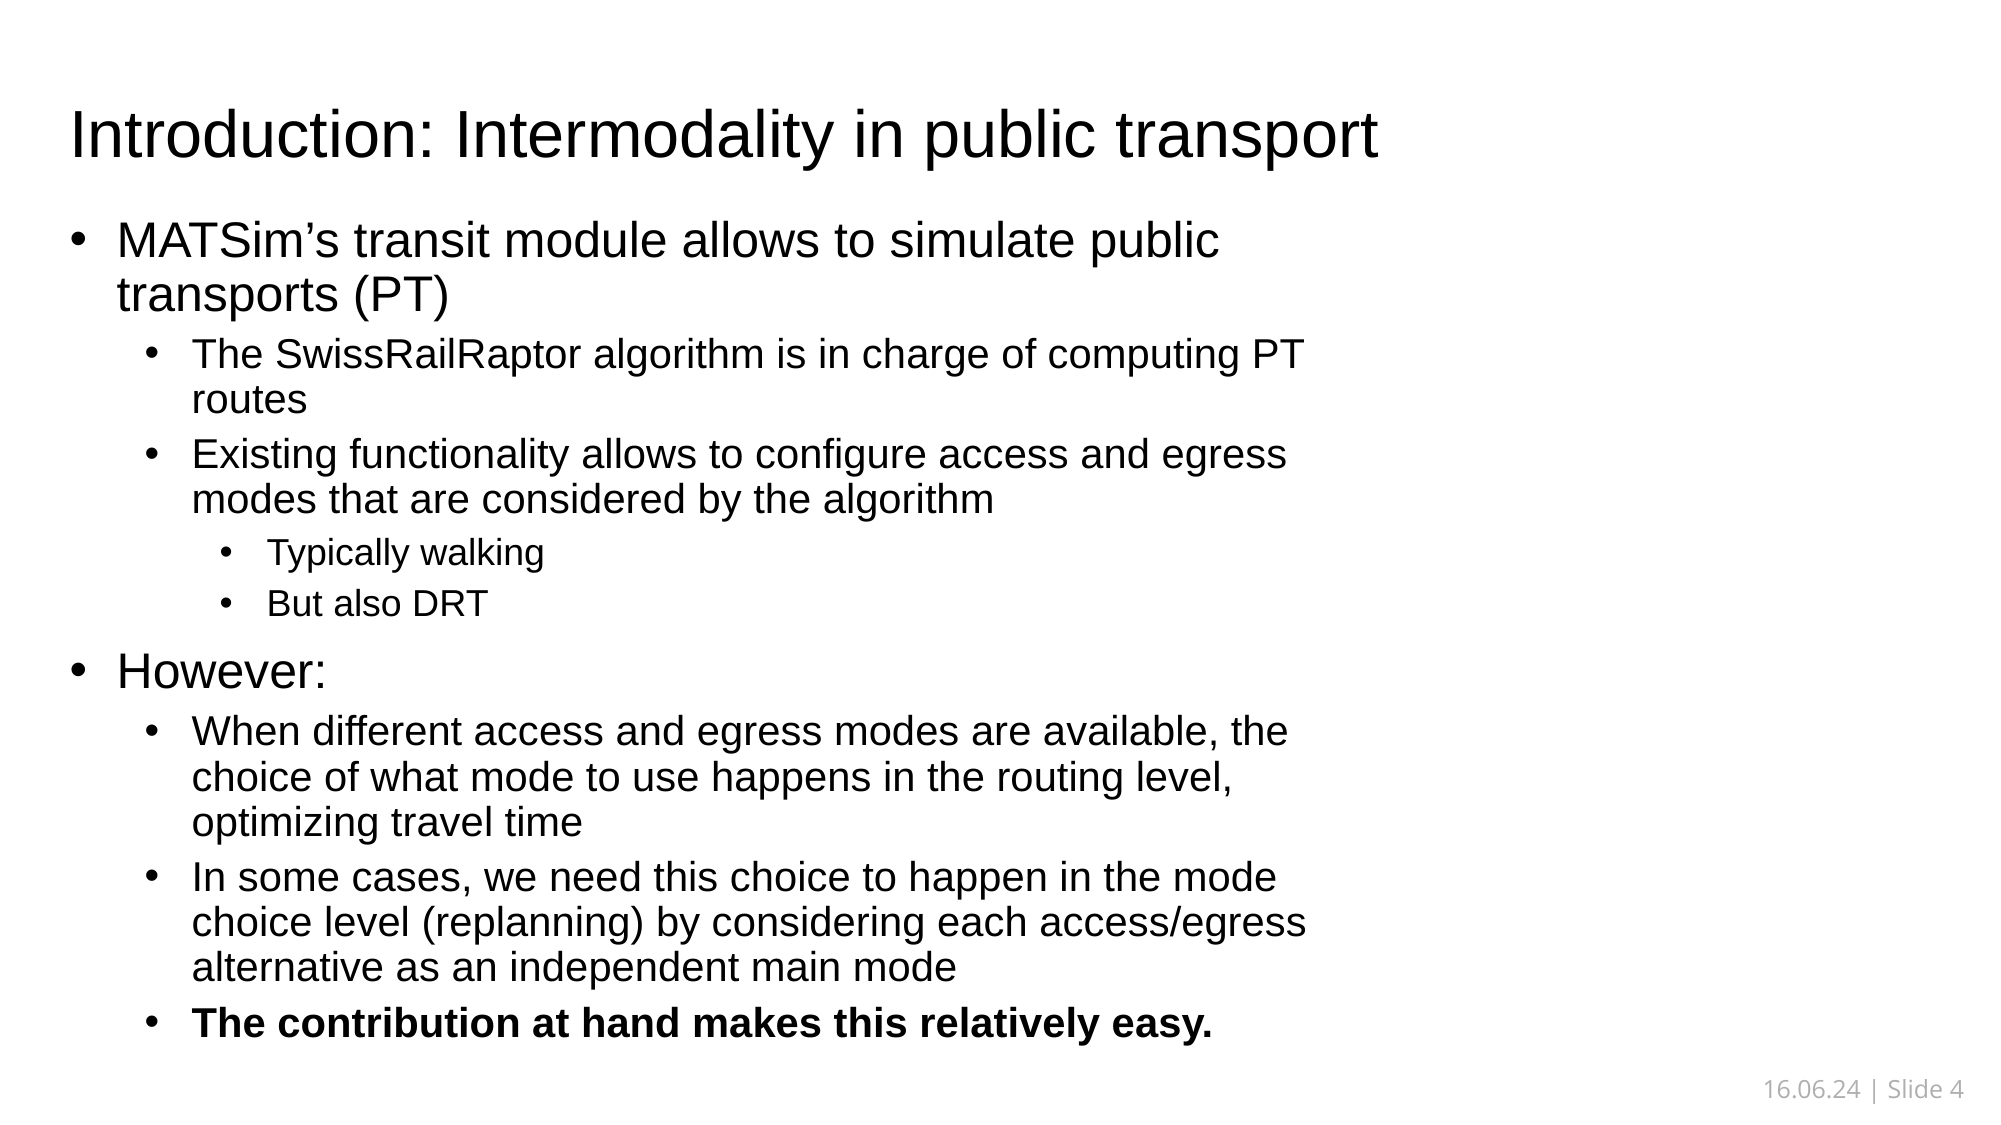

Introduction: Intermodality in public transport
MATSim’s transit module allows to simulate public transports (PT)
The SwissRailRaptor algorithm is in charge of computing PT routes
Existing functionality allows to configure access and egress modes that are considered by the algorithm
Typically walking
But also DRT
However:
When different access and egress modes are available, the choice of what mode to use happens in the routing level, optimizing travel time
In some cases, we need this choice to happen in the mode choice level (replanning) by considering each access/egress alternative as an independent main mode
The contribution at hand makes this relatively easy.
16.06.24 | Slide 4